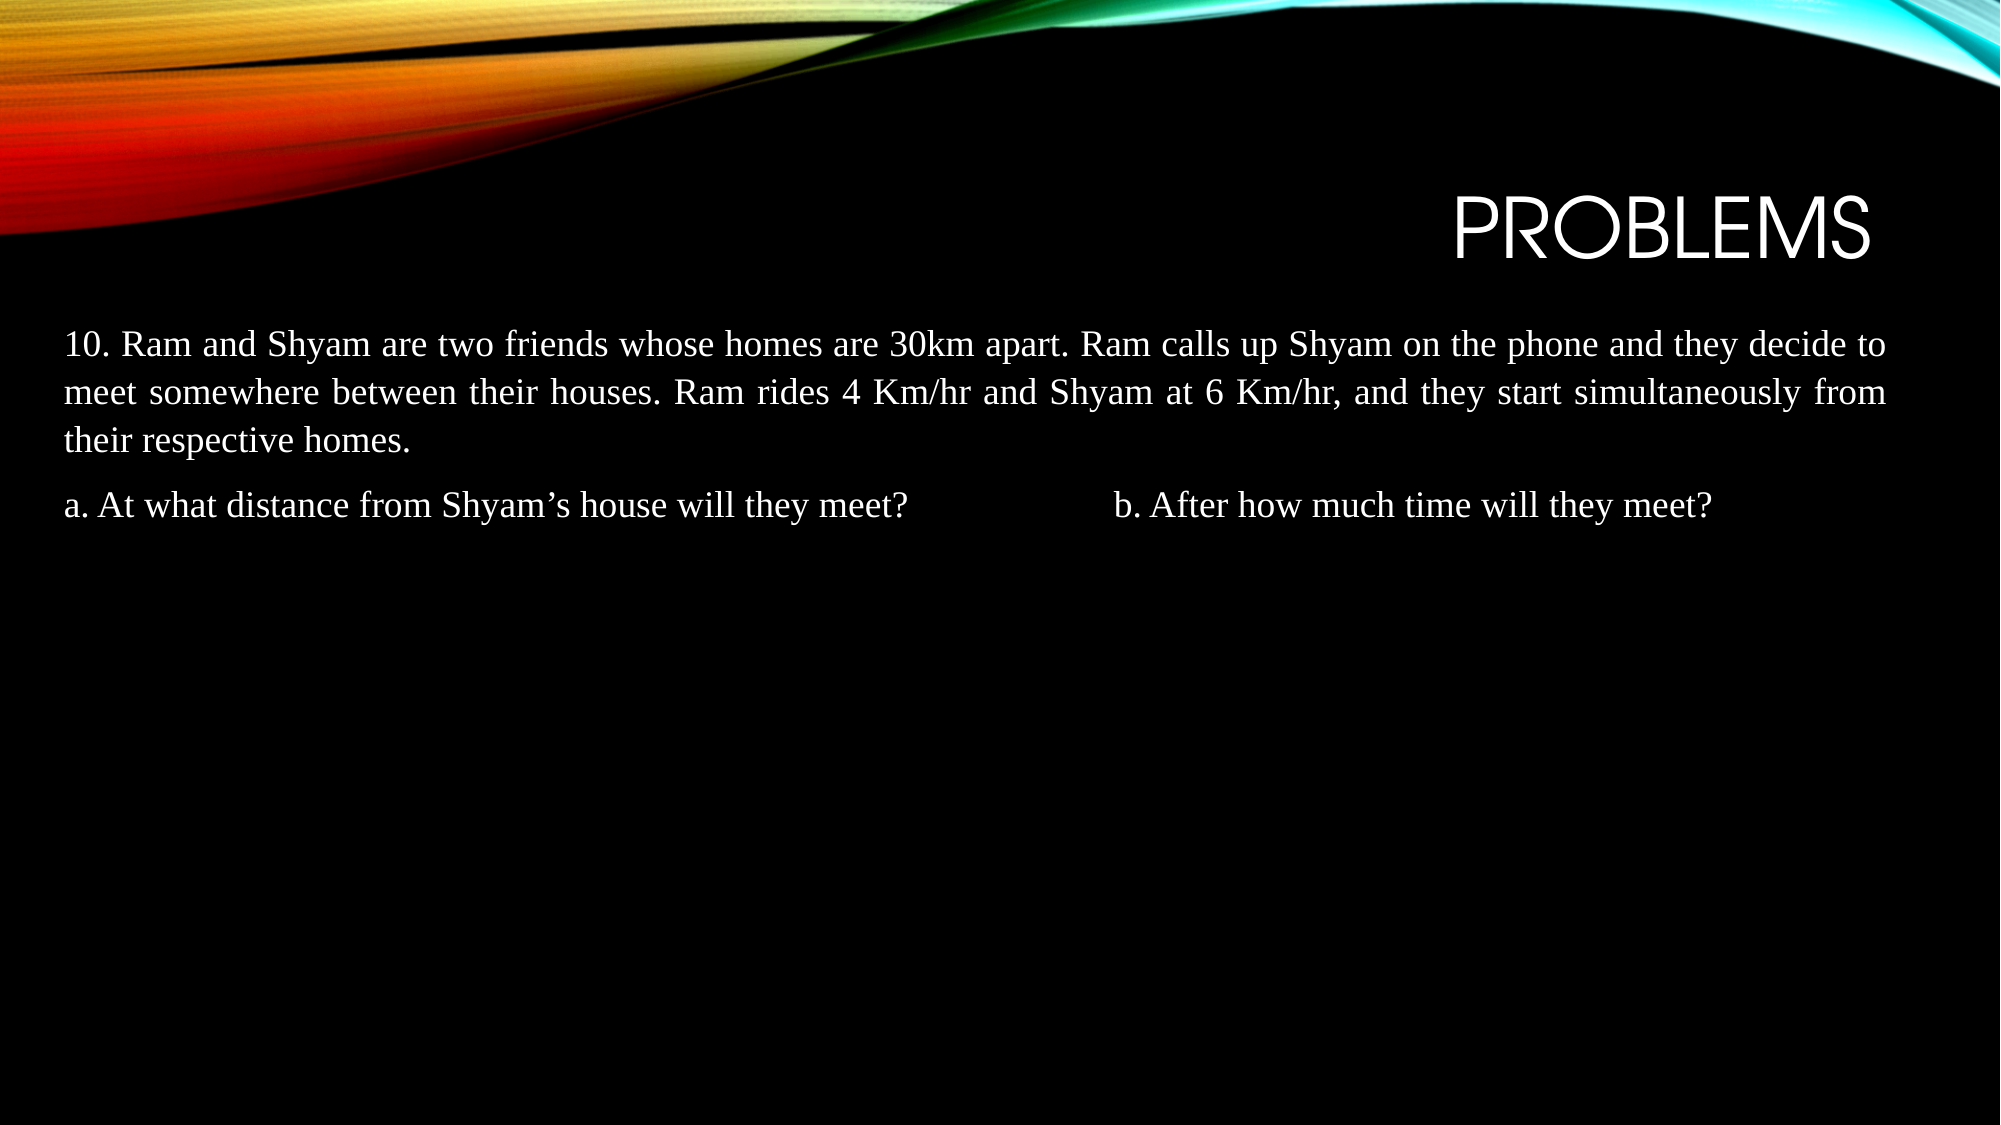

# problems
10. Ram and Shyam are two friends whose homes are 30km apart. Ram calls up Shyam on the phone and they decide to meet somewhere between their houses. Ram rides 4 Km/hr and Shyam at 6 Km/hr, and they start simultaneously from their respective homes.
a. At what distance from Shyam’s house will they meet? 		b. After how much time will they meet?